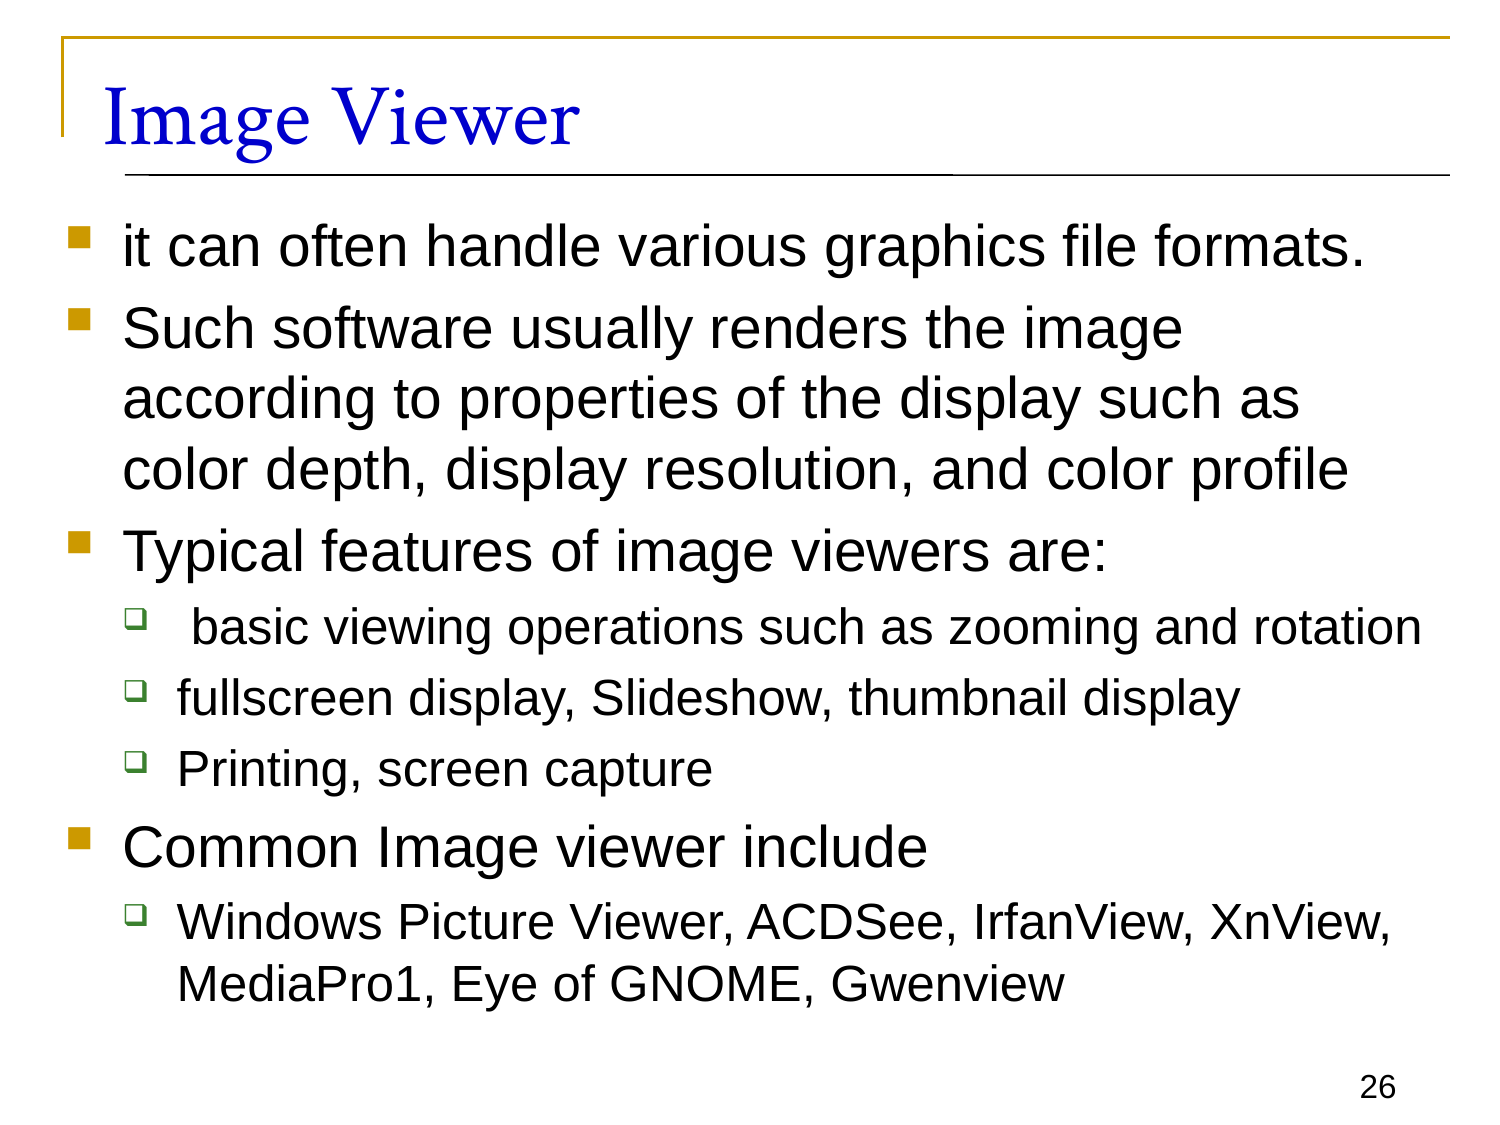

# Image Viewer
it can often handle various graphics file formats.
Such software usually renders the image according to properties of the display such as color depth, display resolution, and color profile
Typical features of image viewers are:
 basic viewing operations such as zooming and rotation
fullscreen display, Slideshow, thumbnail display
Printing, screen capture
Common Image viewer include
Windows Picture Viewer, ACDSee, IrfanView, XnView, MediaPro1, Eye of GNOME, Gwenview